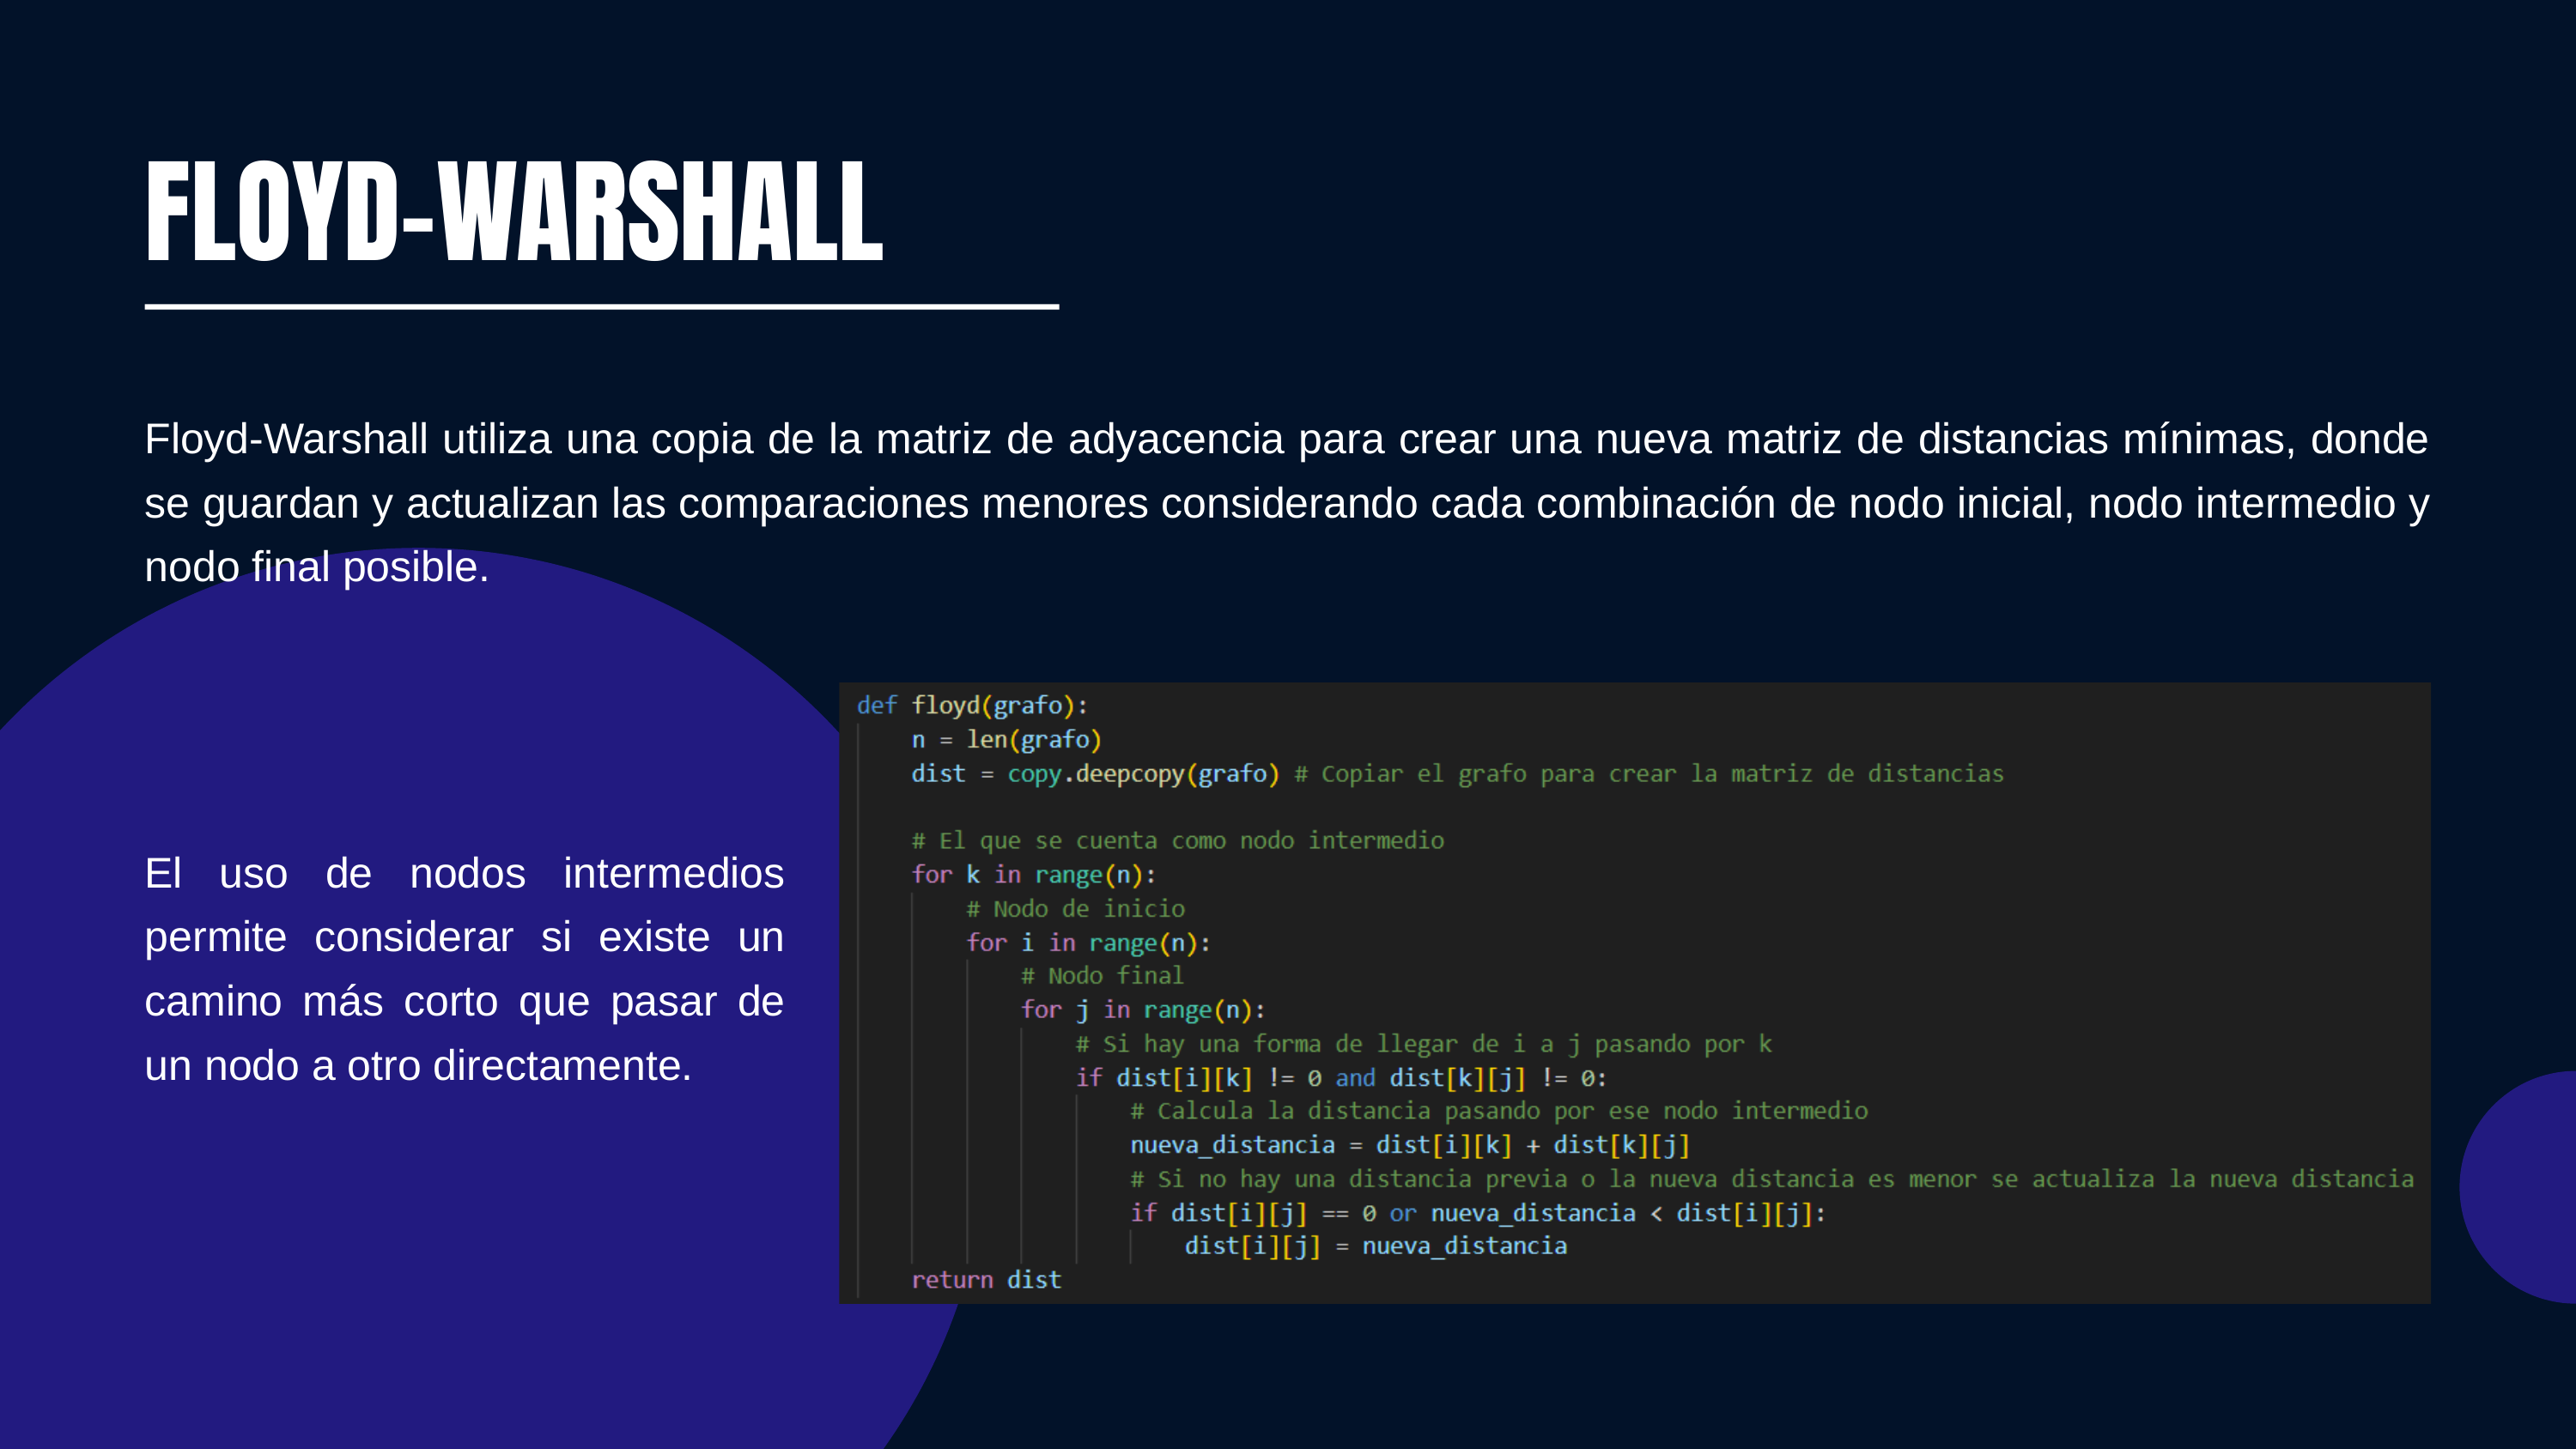

FLOYD-WARSHALL

Floyd-Warshall utiliza una copia de la matriz de adyacencia para crear una nueva matriz de distancias mínimas, donde se guardan y actualizan las comparaciones menores considerando cada combinación de nodo inicial, nodo intermedio y nodo final posible.

El uso de nodos intermedios permite considerar si existe un camino más corto que pasar de un nodo a otro directamente.